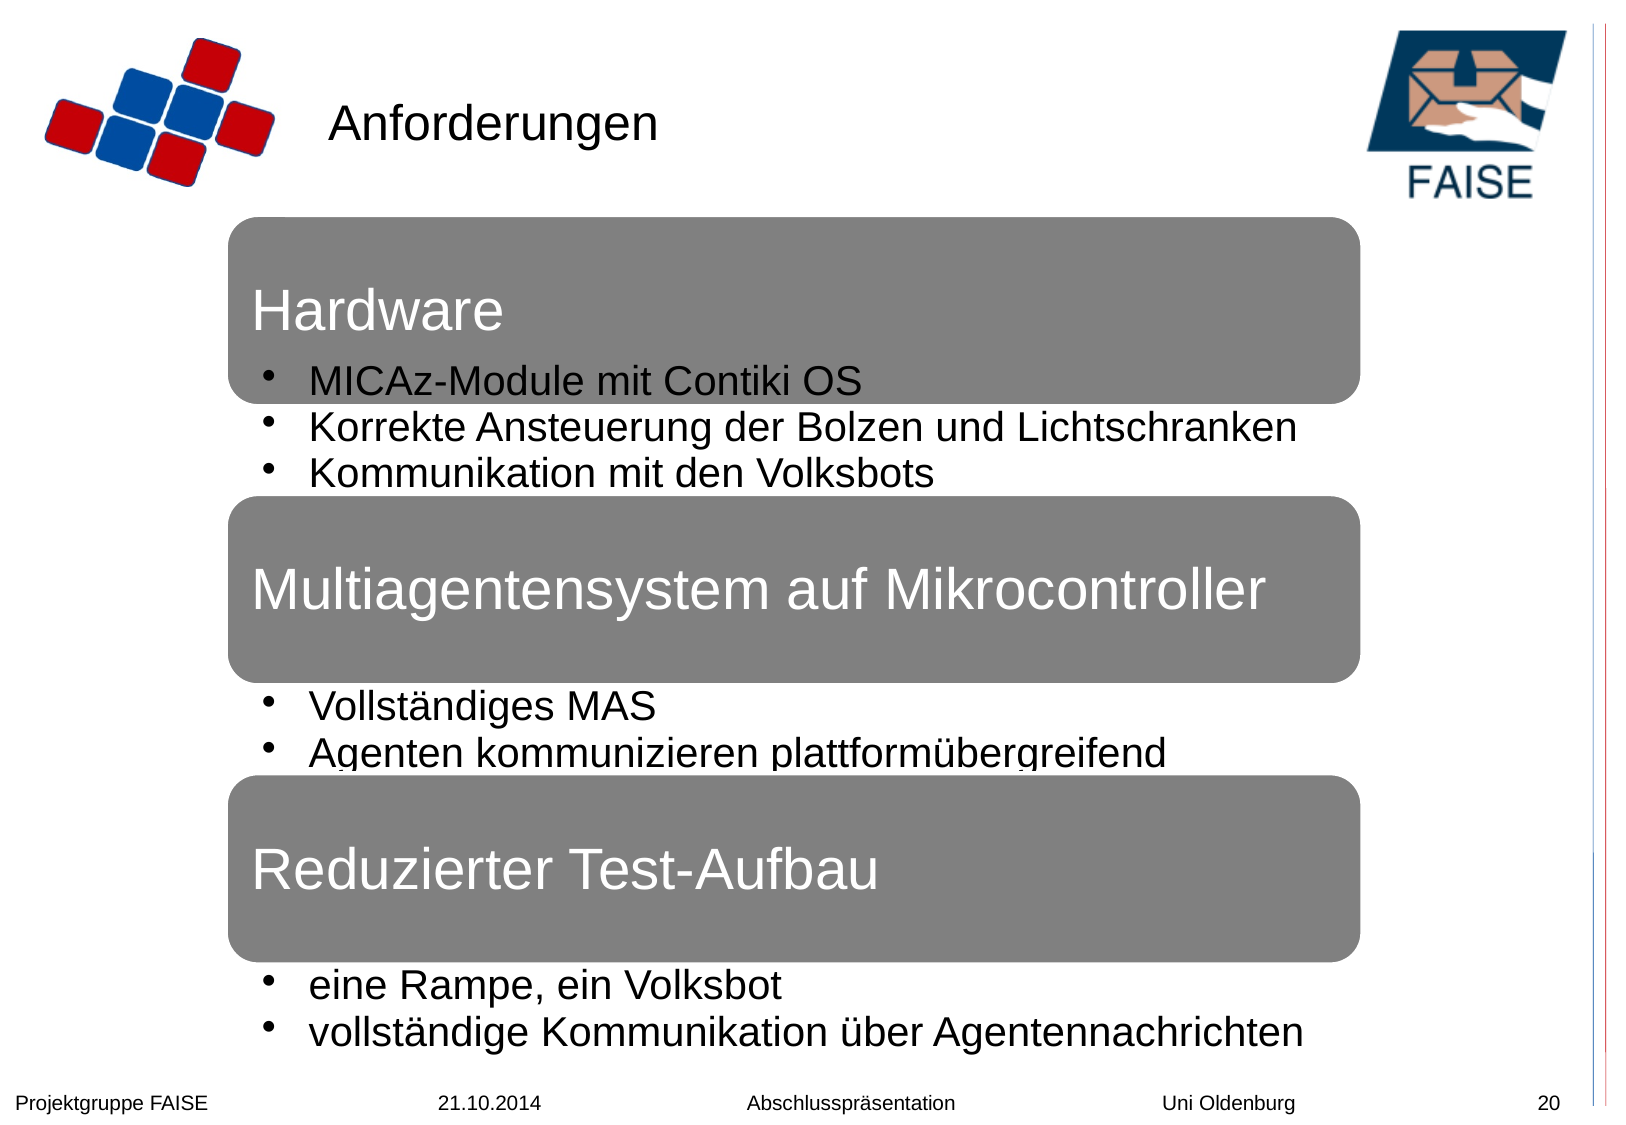

# Anforderungen
Hardware
MICAz-Module mit Contiki OS
Multiagentensystem auf Mikrocontroller
Vollständiges MAS
Agenten kommunizieren plattformübergreifend
Reduzierter Test-Aufbau
eine Rampe, ein Volksbot
vollständige Kommunikation über Agentennachrichten
Kommunikation mit den Volksbots
Korrekte Ansteuerung der Bolzen und Lichtschranken
Projektgruppe FAISE                                        21.10.2014                                    Abschlusspräsentation                                    Uni Oldenburg
20